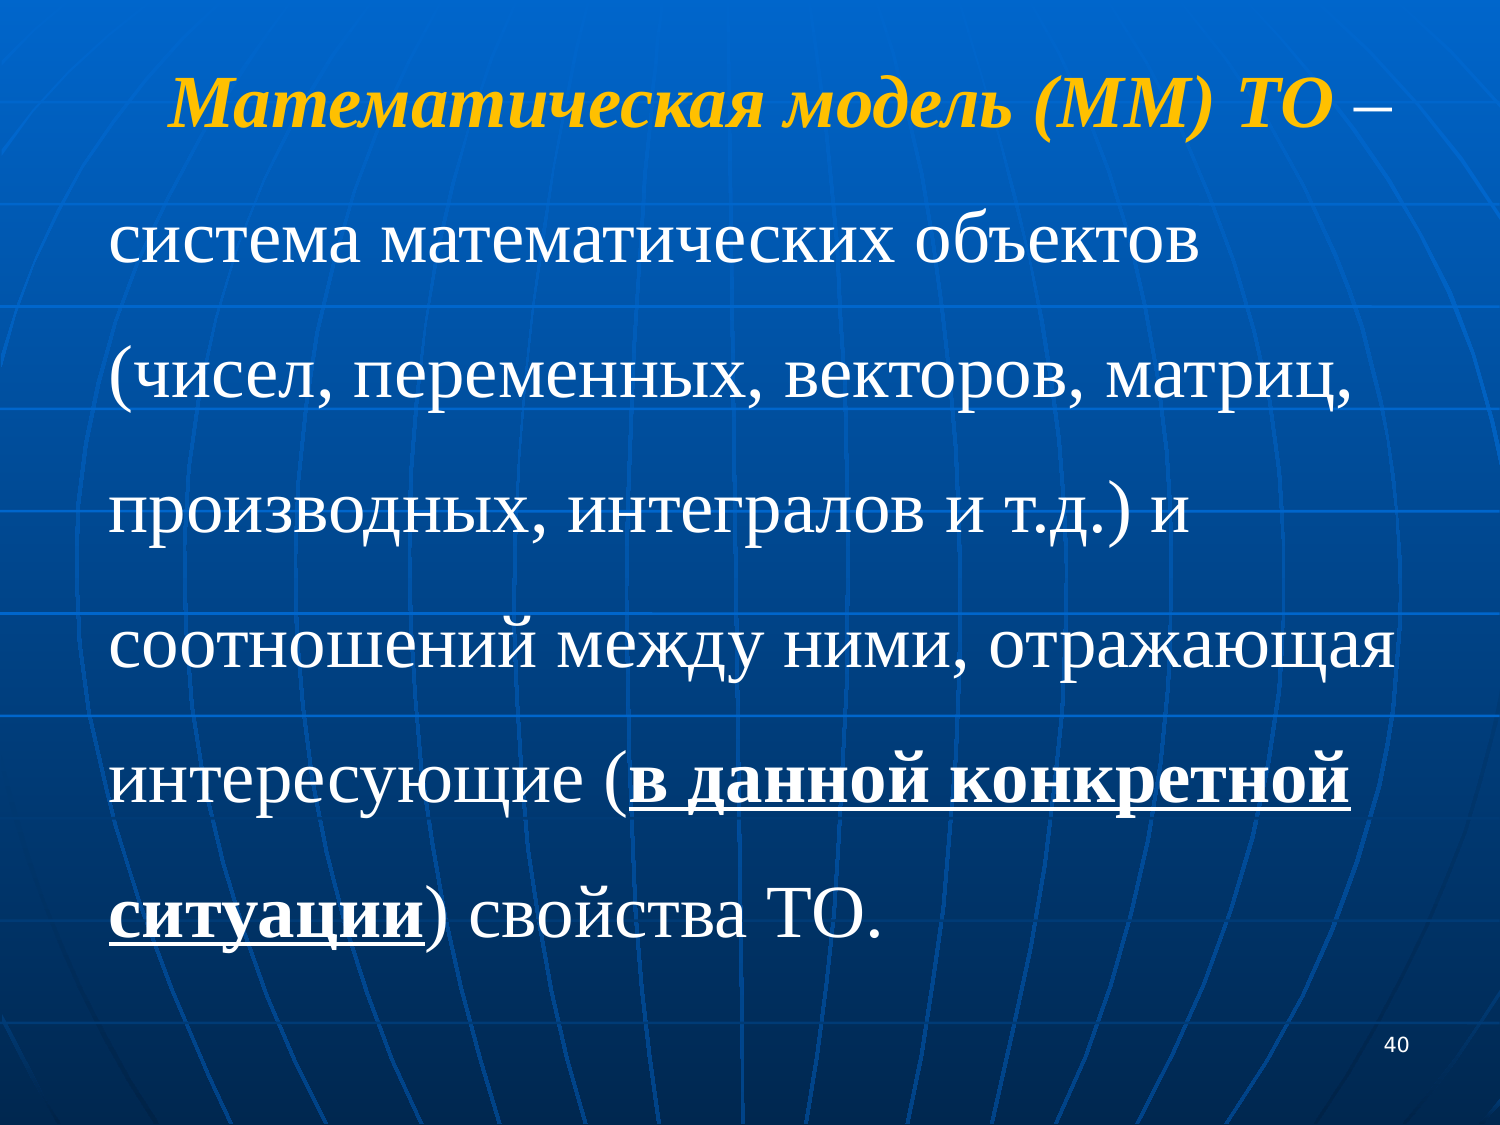

Математическая модель (ММ) ТО – система математических объектов
(чисел, переменных, векторов, матриц, производных, интегралов и т.д.) и соотношений между ними, отражающая интересующие (в данной конкретной ситуации) свойства ТО.
40